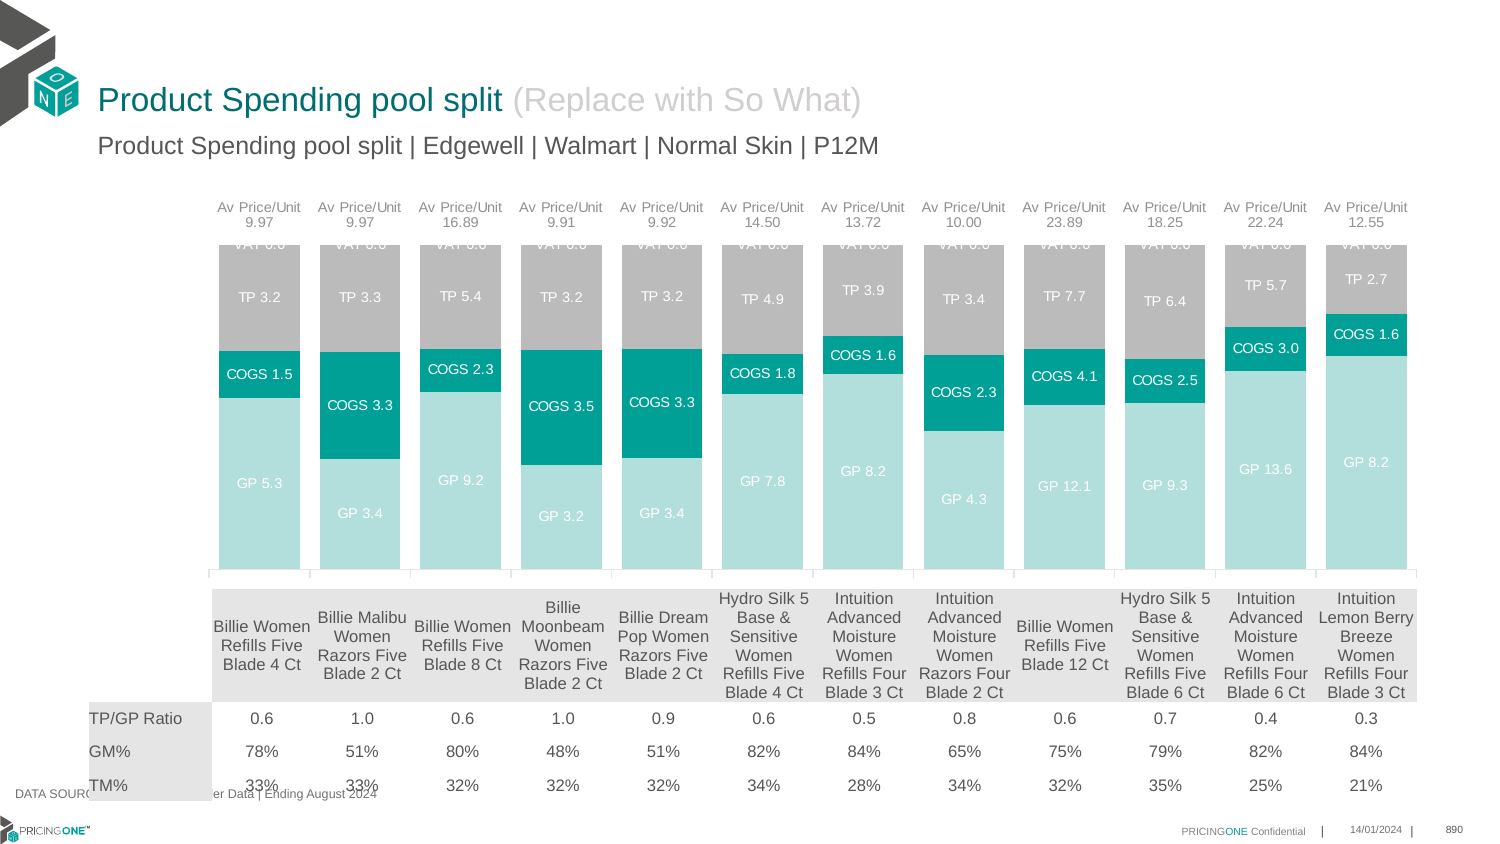

# Product Spending pool split (Replace with So What)
Product Spending pool split | Edgewell | Walmart | Normal Skin | P12M

### Chart

| Category | GP | COGS | TP | VAT |
|---|---|---|---|---|
| Av Price/Unit 9.97 | 5.252732596779257 | 1.4692083852889788 | 3.2492163511352263 | 0.0 |
| Av Price/Unit 9.97 | 3.390944366306695 | 3.2999790825053985 | 3.2813186695464367 | 0.0 |
| Av Price/Unit 16.89 | 9.242077706310848 | 2.2533222936891524 | 5.397319741613259 | 0.0 |
| Av Price/Unit 9.91 | 3.1964347546523117 | 3.5034444199899113 | 3.214043555174726 | 0.0 |
| Av Price/Unit 9.92 | 3.4121092328655234 | 3.320925504017351 | 3.1825933778845013 | 0.0 |
| Av Price/Unit 14.50 | 7.829330173842405 | 1.7739535662063362 | 4.896091155158409 | 0.0 |
| Av Price/Unit 13.72 | 8.246794848673607 | 1.6021045086465164 | 3.8752931529874726 | 0.0 |
| Av Price/Unit 10.00 | 4.2633716817788985 | 2.332520263817072 | 3.4084879158304897 | 0.0 |
| Av Price/Unit 23.89 | 12.070560805304236 | 4.129263305476897 | 7.686748334369312 | 0.0 |
| Av Price/Unit 18.25 | 9.339091974587255 | 2.5150514799311567 | 6.394523226313666 | 0.0 |
| Av Price/Unit 22.24 | 13.593107985757884 | 2.9920553407934887 | 5.657493514750762 | 0.0 |
| Av Price/Unit 12.55 | 8.247221522562866 | 1.623076617292456 | 2.682141864737627 | 0.0 |
|  | Billie Women Refills Five Blade 4 Ct | Billie Malibu Women Razors Five Blade 2 Ct | Billie Women Refills Five Blade 8 Ct | Billie Moonbeam Women Razors Five Blade 2 Ct | Billie Dream Pop Women Razors Five Blade 2 Ct | Hydro Silk 5 Base & Sensitive Women Refills Five Blade 4 Ct | Intuition Advanced Moisture Women Refills Four Blade 3 Ct | Intuition Advanced Moisture Women Razors Four Blade 2 Ct | Billie Women Refills Five Blade 12 Ct | Hydro Silk 5 Base & Sensitive Women Refills Five Blade 6 Ct | Intuition Advanced Moisture Women Refills Four Blade 6 Ct | Intuition Lemon Berry Breeze Women Refills Four Blade 3 Ct |
| --- | --- | --- | --- | --- | --- | --- | --- | --- | --- | --- | --- | --- |
| TP/GP Ratio | 0.6 | 1.0 | 0.6 | 1.0 | 0.9 | 0.6 | 0.5 | 0.8 | 0.6 | 0.7 | 0.4 | 0.3 |
| GM% | 78% | 51% | 80% | 48% | 51% | 82% | 84% | 65% | 75% | 79% | 82% | 84% |
| TM% | 33% | 33% | 32% | 32% | 32% | 34% | 28% | 34% | 32% | 35% | 25% | 21% |
DATA SOURCE: Trade Panel/Retailer Data | Ending August 2024

14/01/2024
890